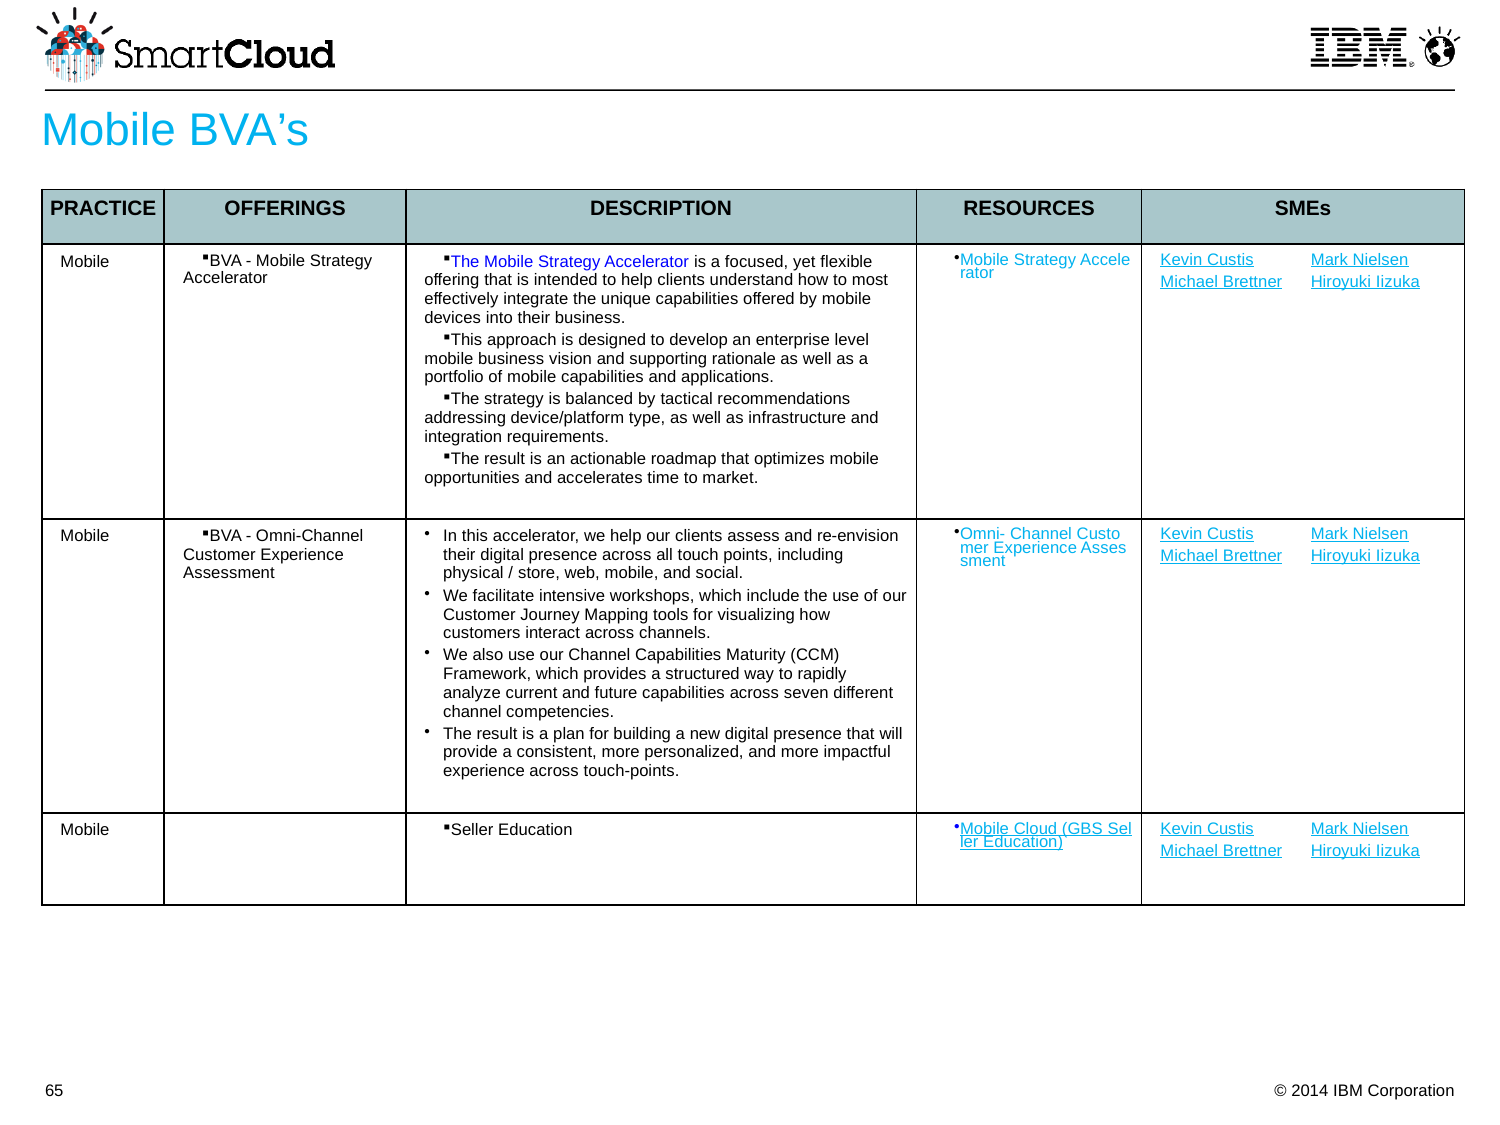

Mobile BVA’s
| PRACTICE | OFFERINGS | DESCRIPTION | RESOURCES | SMEs |
| --- | --- | --- | --- | --- |
| Mobile | BVA - Mobile Strategy Accelerator | The Mobile Strategy Accelerator is a focused, yet flexible offering that is intended to help clients understand how to most effectively integrate the unique capabilities offered by mobile devices into their business. This approach is designed to develop an enterprise level mobile business vision and supporting rationale as well as a portfolio of mobile capabilities and applications. The strategy is balanced by tactical recommendations addressing device/platform type, as well as infrastructure and integration requirements. The result is an actionable roadmap that optimizes mobile opportunities and accelerates time to market. | Mobile Strategy Accelerator | Kevin Custis Mark Nielsen Michael Brettner Hiroyuki Iizuka |
| Mobile | BVA - Omni-Channel Customer Experience Assessment | In this accelerator, we help our clients assess and re-envision their digital presence across all touch points, including physical / store, web, mobile, and social. We facilitate intensive workshops, which include the use of our Customer Journey Mapping tools for visualizing how customers interact across channels. We also use our Channel Capabilities Maturity (CCM) Framework, which provides a structured way to rapidly analyze current and future capabilities across seven different channel competencies. The result is a plan for building a new digital presence that will provide a consistent, more personalized, and more impactful experience across touch-points. | Omni- Channel Customer Experience Assessment | Kevin Custis Mark Nielsen Michael Brettner Hiroyuki Iizuka |
| Mobile |  | Seller Education | Mobile Cloud (GBS Seller Education) | Kevin Custis Mark Nielsen Michael Brettner Hiroyuki Iizuka |
65